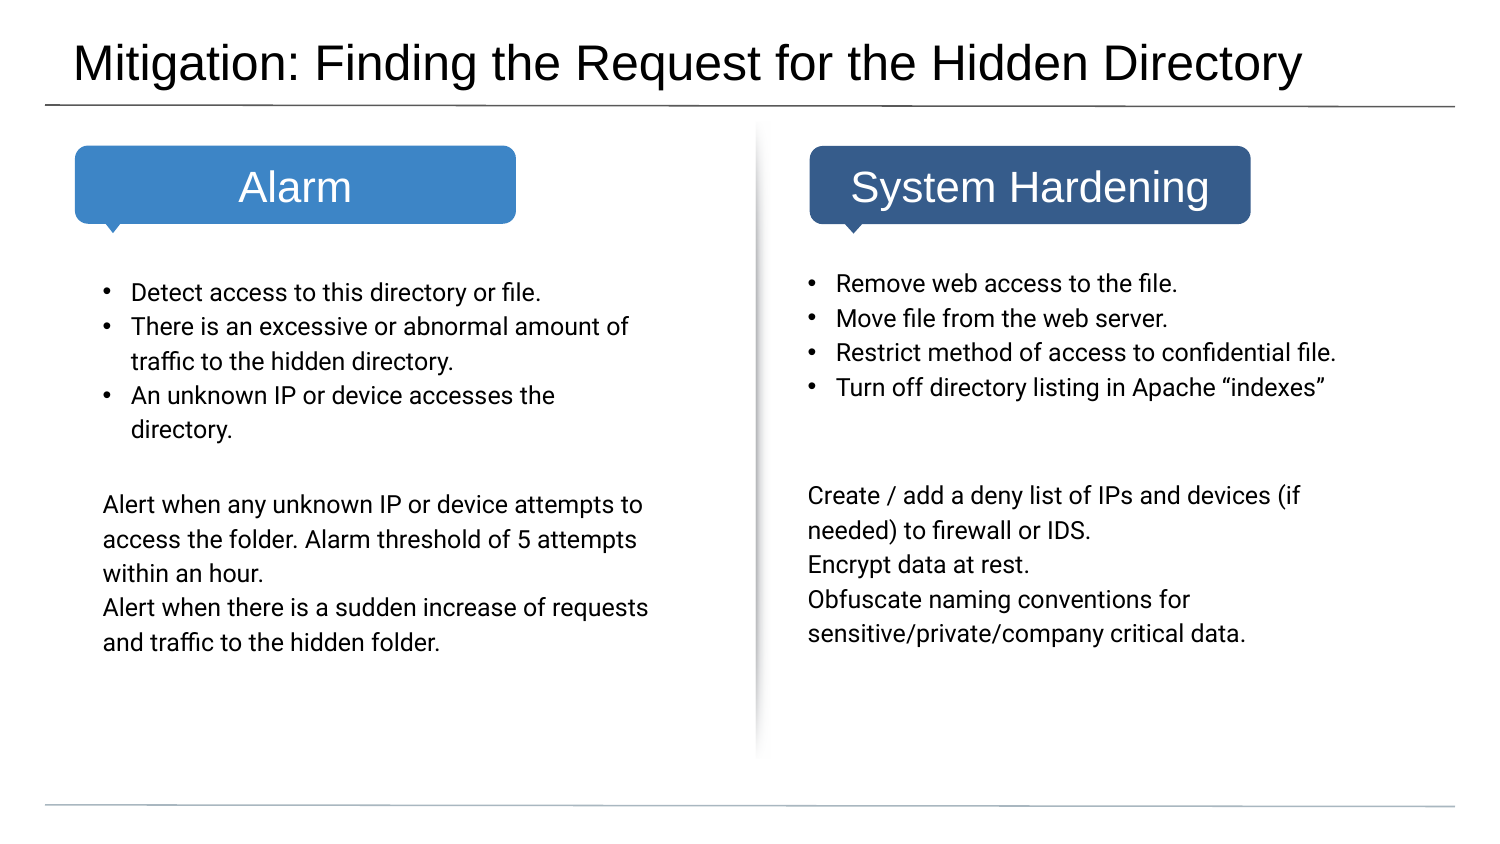

# Mitigation: Finding the Request for the Hidden Directory

Detect access to this directory or file.
There is an excessive or abnormal amount of traffic to the hidden directory.
An unknown IP or device accesses the directory.

Alert when any unknown IP or device attempts to access the folder. Alarm threshold of 5 attempts  within an hour.
Alert when there is a sudden increase of requests and traffic to the hidden folder.

Remove web access to the file.
Move file from the web server.
Restrict method of access to confidential file.
Turn off directory listing in Apache “indexes”

Create / add a deny list of IPs and devices (if needed) to firewall or IDS.
Encrypt data at rest.
Obfuscate naming conventions for sensitive/private/company critical data.